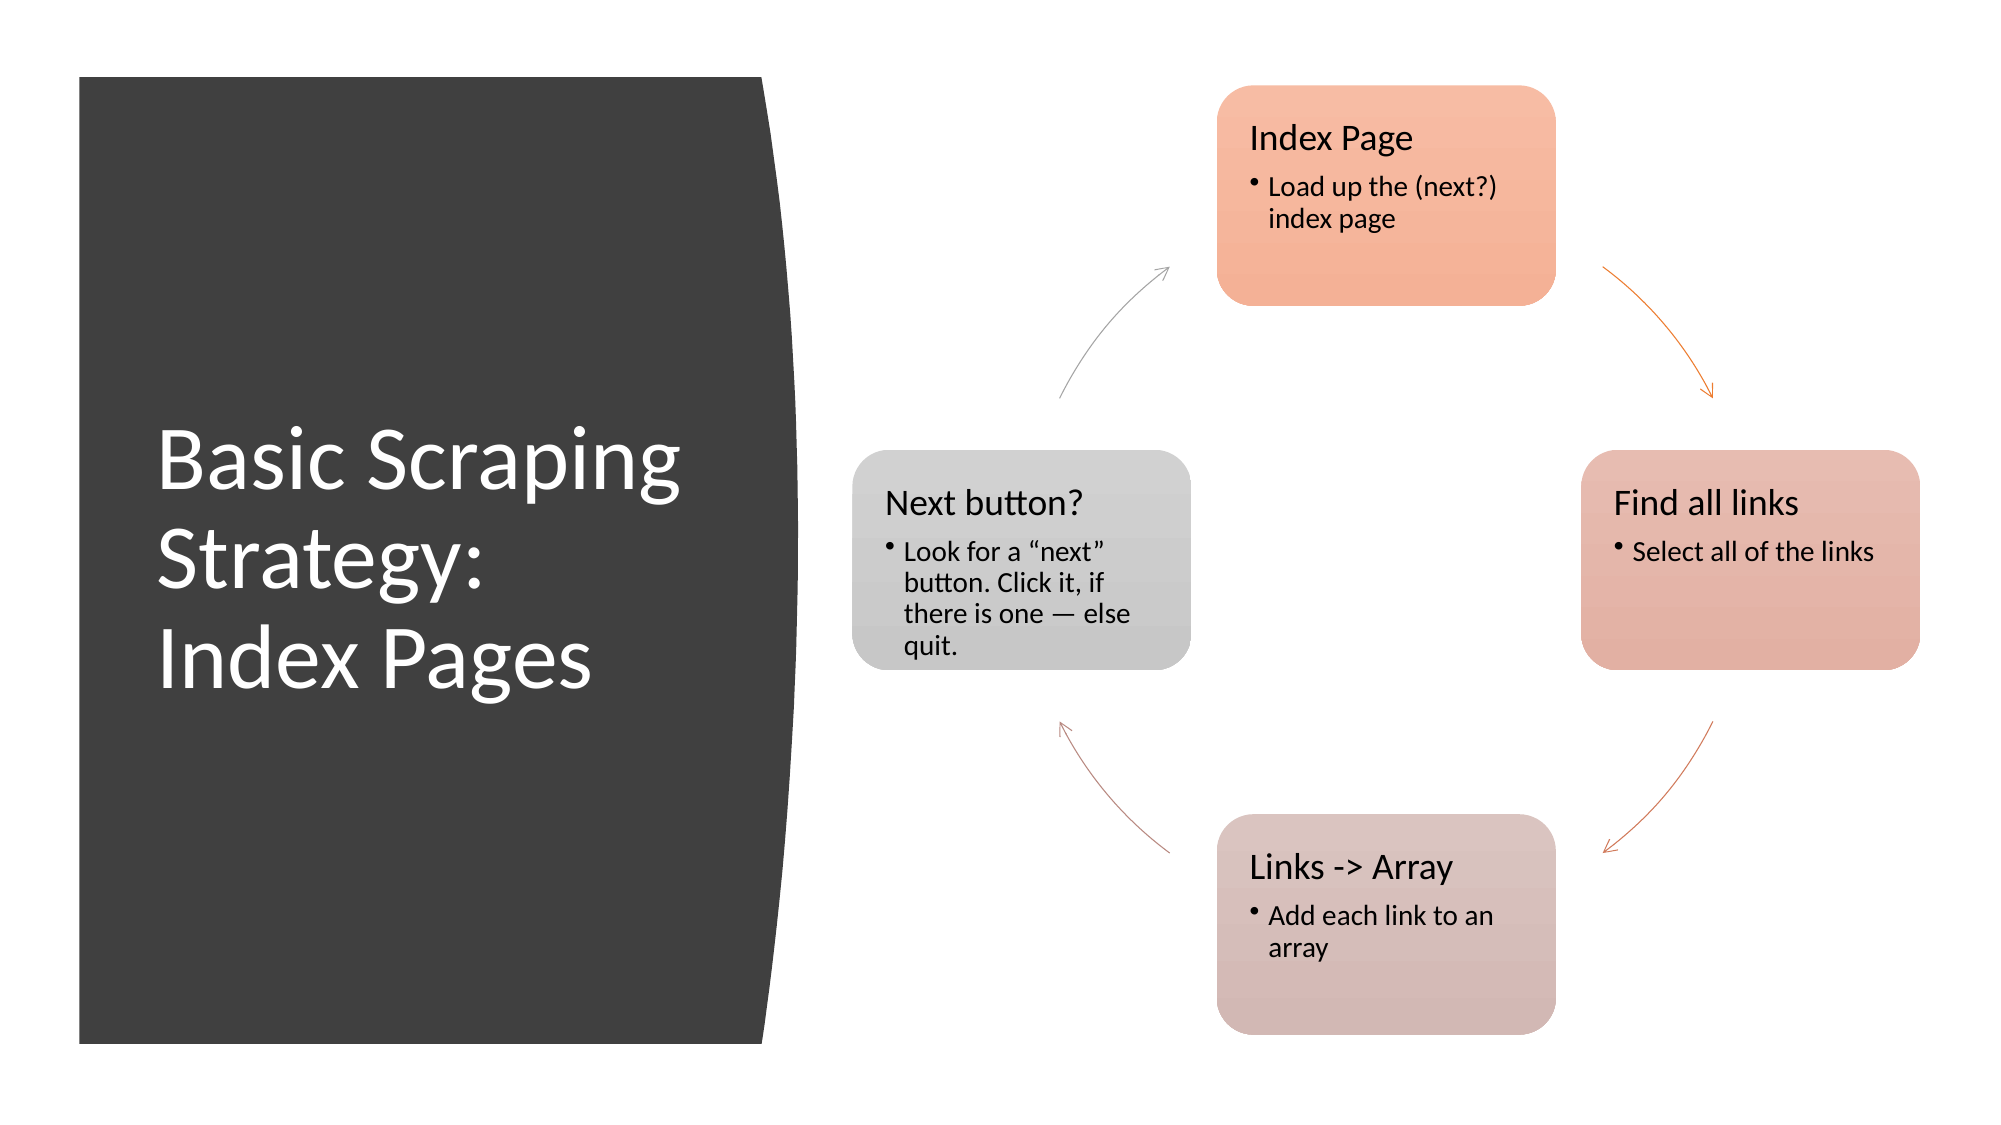

Index Page
Load up the (next?) index page
Find all links
Select all of the links
Links -> Array
Add each link to an array
Next button?
Look for a “next” button. Click it, if there is one — else quit.

# Basic Scraping Strategy: Index Pages